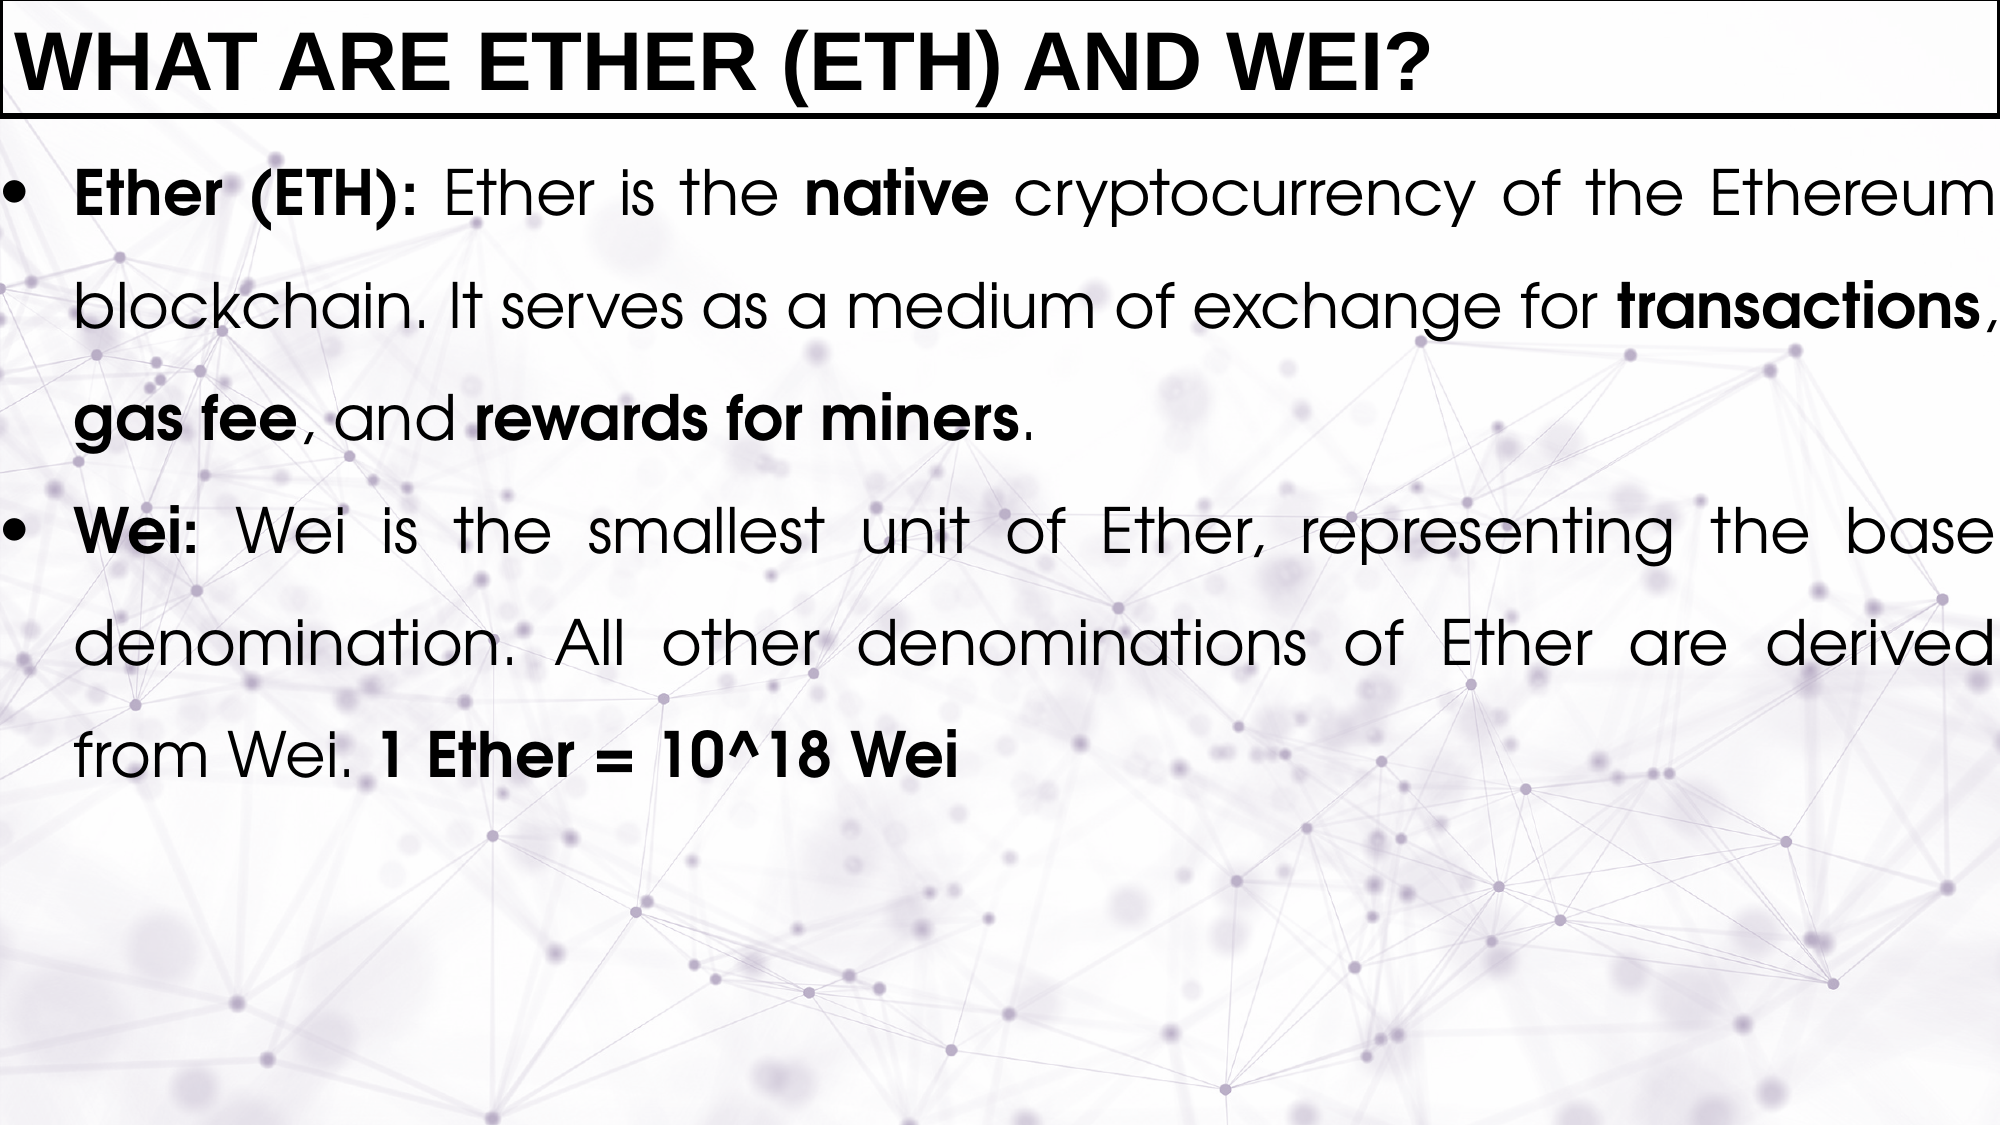

WHAT ARE ETHER (ETH) AND WEI?
Ether (ETH): Ether is the native cryptocurrency of the Ethereum blockchain. It serves as a medium of exchange for transactions, gas fee, and rewards for miners.
Wei: Wei is the smallest unit of Ether, representing the base denomination. All other denominations of Ether are derived from Wei. 1 Ether = 10^18 Wei